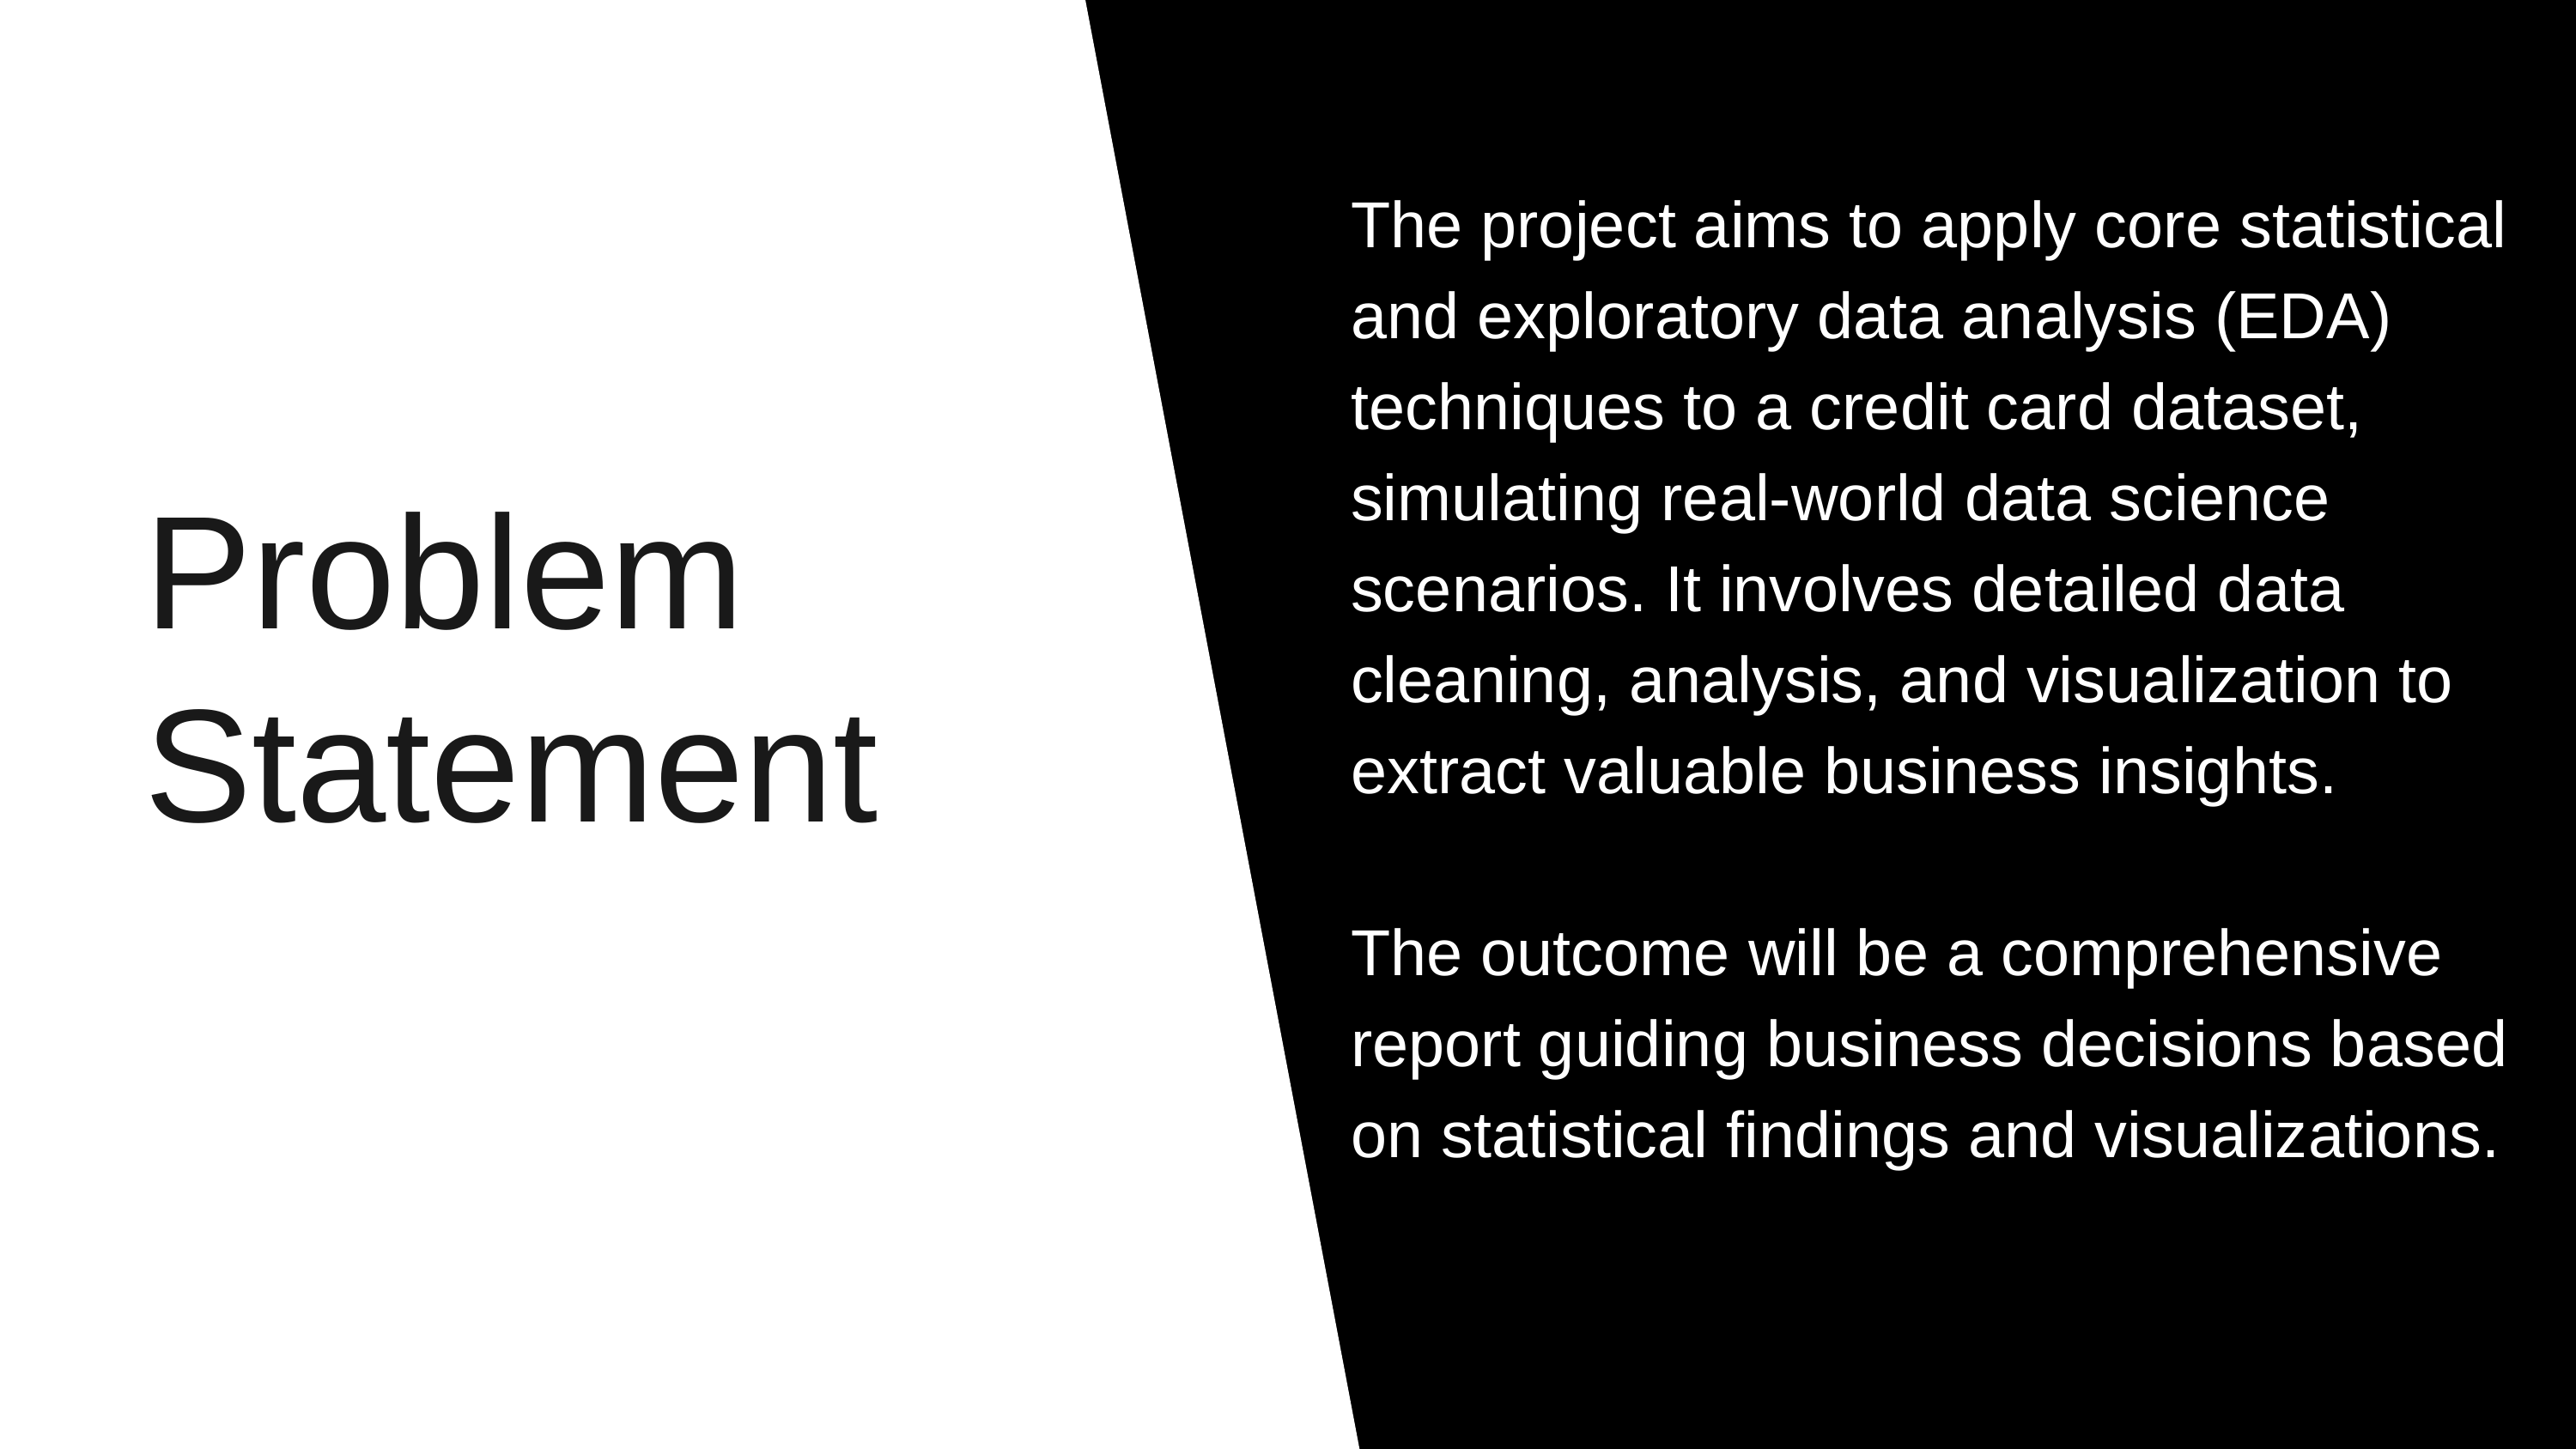

The project aims to apply core statistical and exploratory data analysis (EDA) techniques to a credit card dataset, simulating real-world data science scenarios. It involves detailed data cleaning, analysis, and visualization to extract valuable business insights.

The outcome will be a comprehensive report guiding business decisions based on statistical findings and visualizations.
Problem Statement